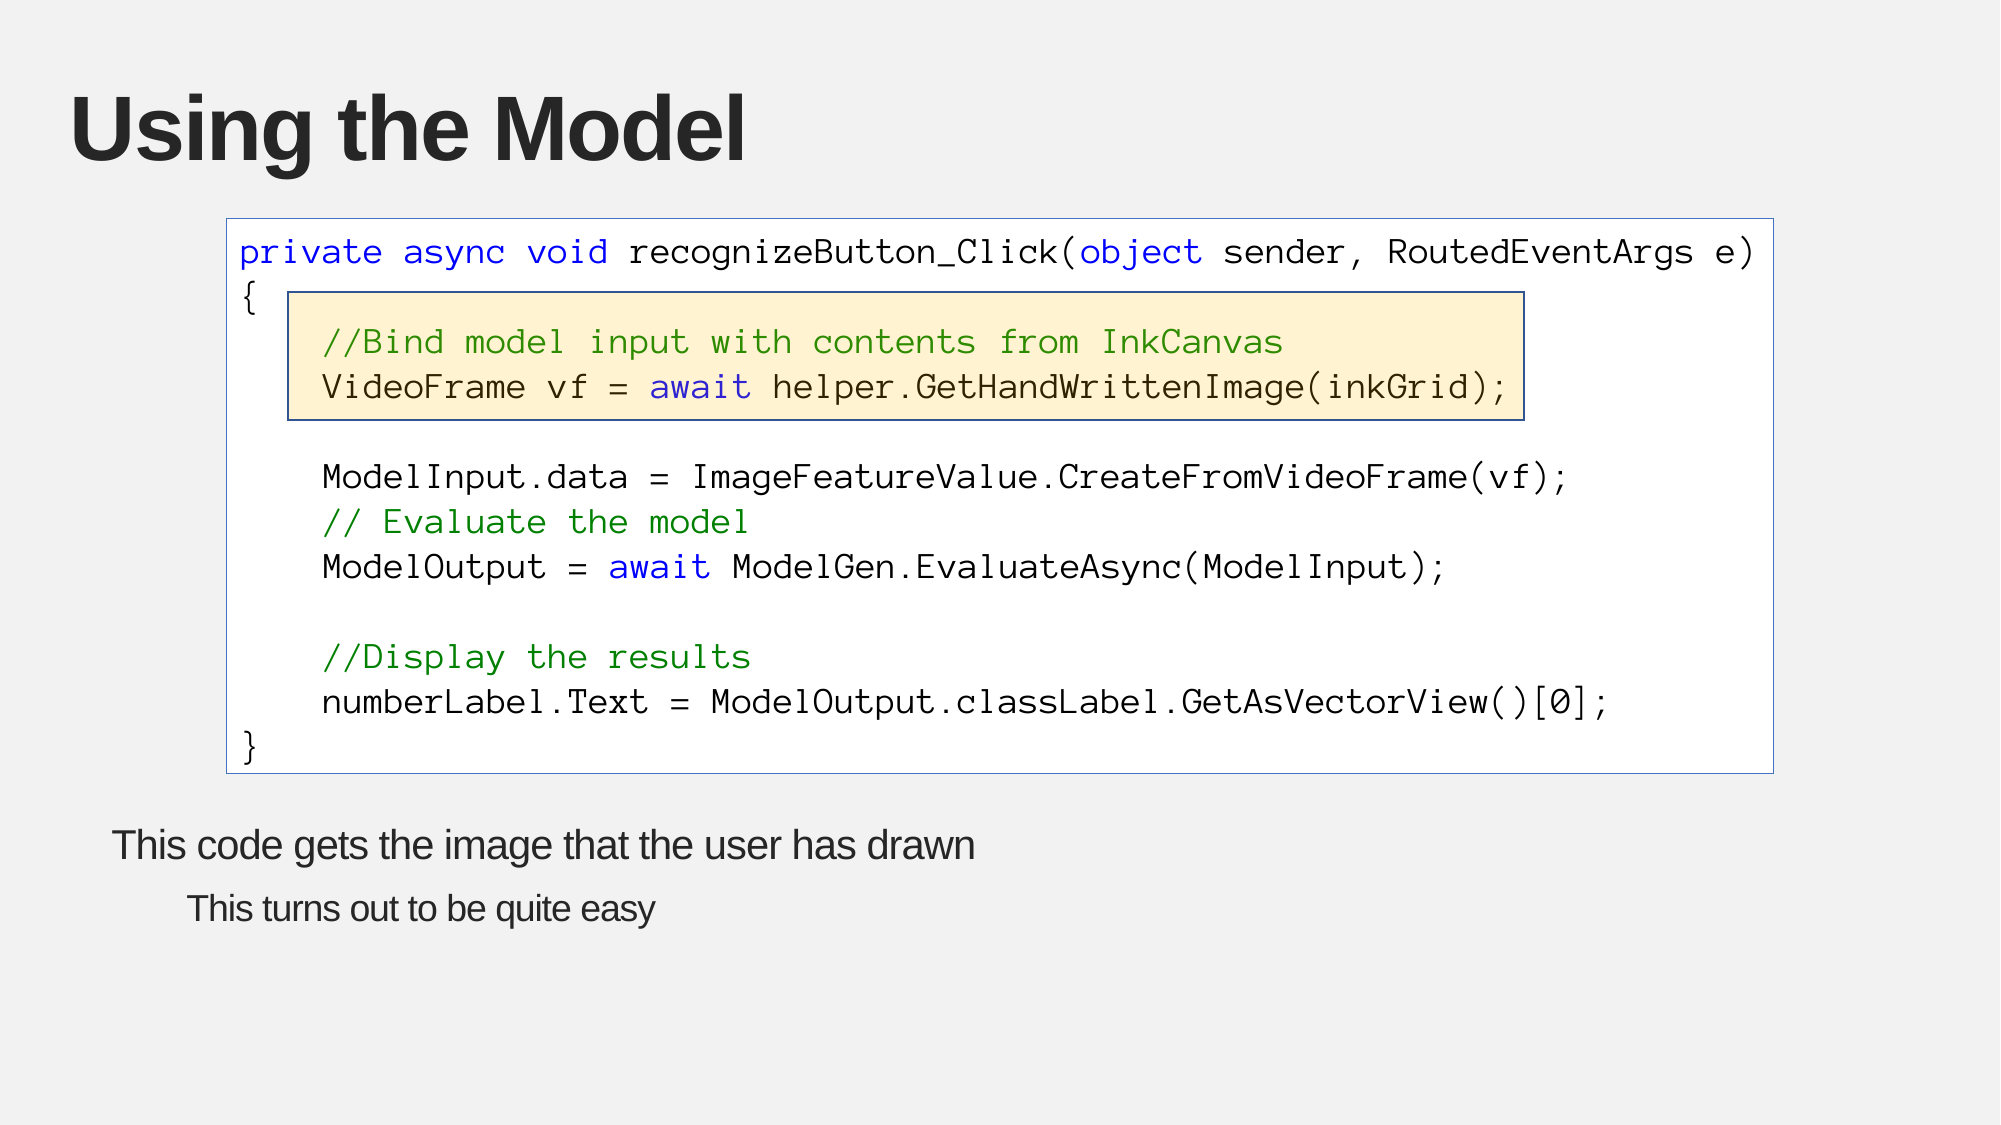

# Using the Model
private async void recognizeButton_Click(object sender, RoutedEventArgs e)
{
    //Bind model input with contents from InkCanvas
    VideoFrame vf = await helper.GetHandWrittenImage(inkGrid);

    ModelInput.data = ImageFeatureValue.CreateFromVideoFrame(vf);
    // Evaluate the model
    ModelOutput = await ModelGen.EvaluateAsync(ModelInput);

    //Display the results
    numberLabel.Text = ModelOutput.classLabel.GetAsVectorView()[0];
}

This code gets the image that the user has drawn
This turns out to be quite easy